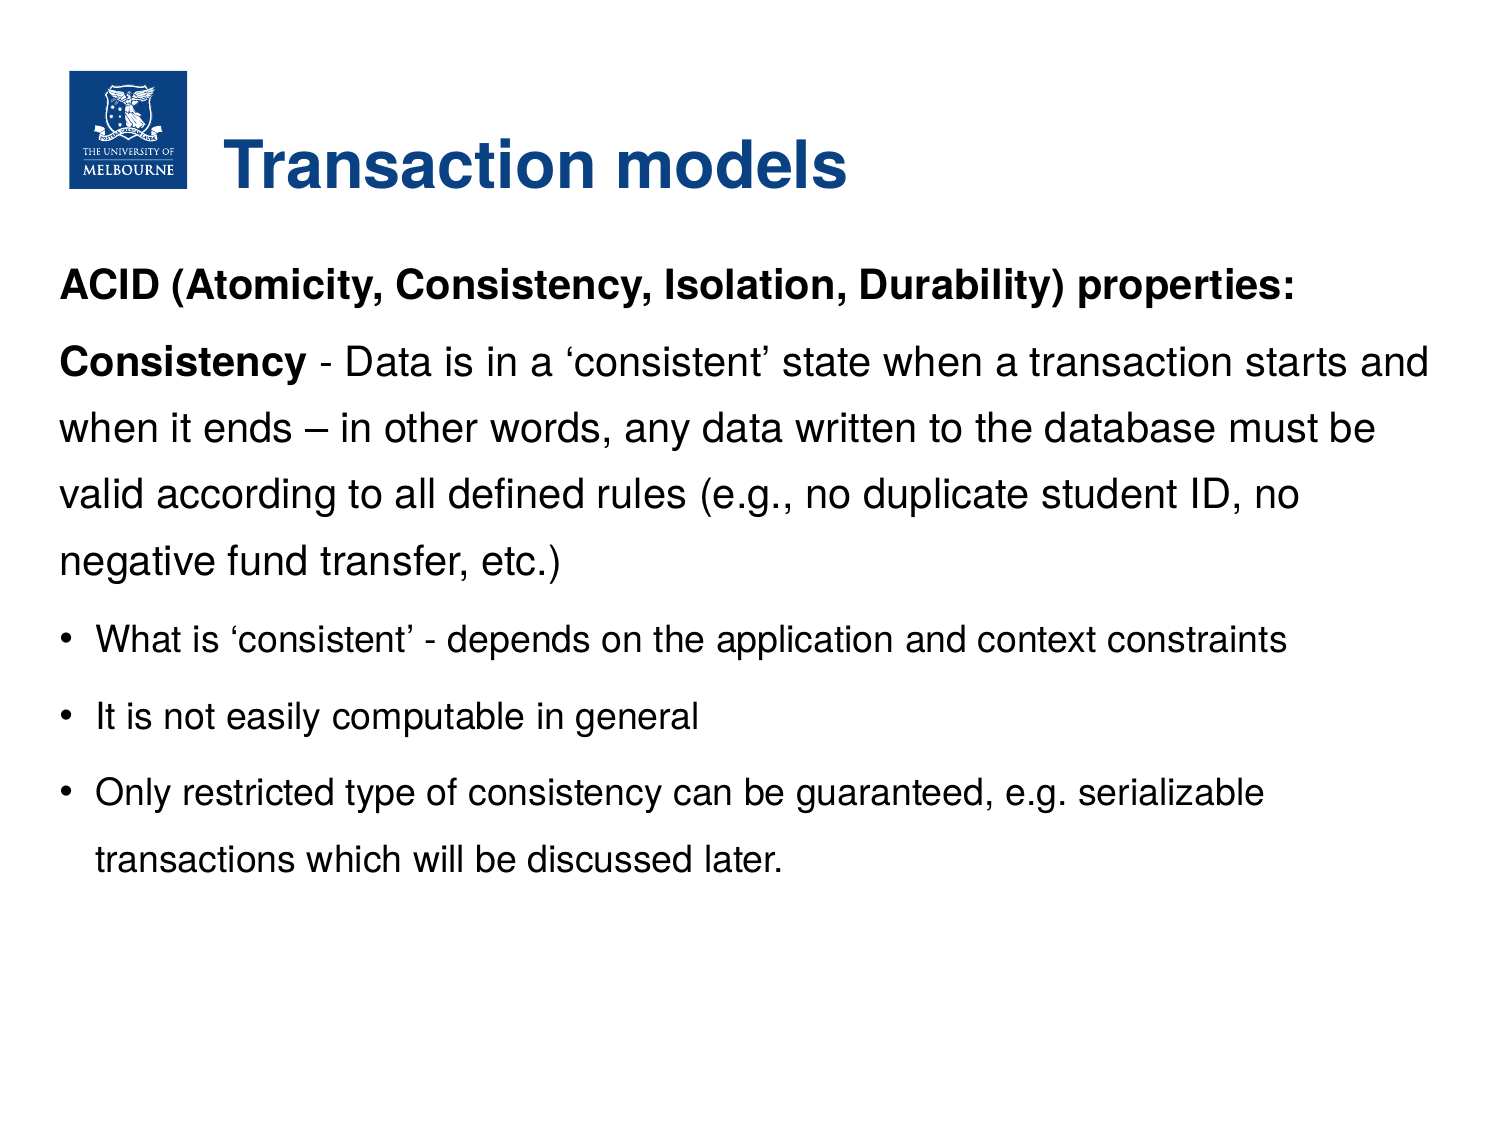

# Transaction models

ACID (Atomicity, Consistency, Isolation, Durability) properties:
Consistency - Data is in a ‘consistent’ state when a transaction starts and when it ends – in other words, any data written to the database must be valid according to all defined rules (e.g., no duplicate student ID, no negative fund transfer, etc.)
What is ‘consistent’ - depends on the application and context constraints
It is not easily computable in general
Only restricted type of consistency can be guaranteed, e.g. serializable transactions which will be discussed later.